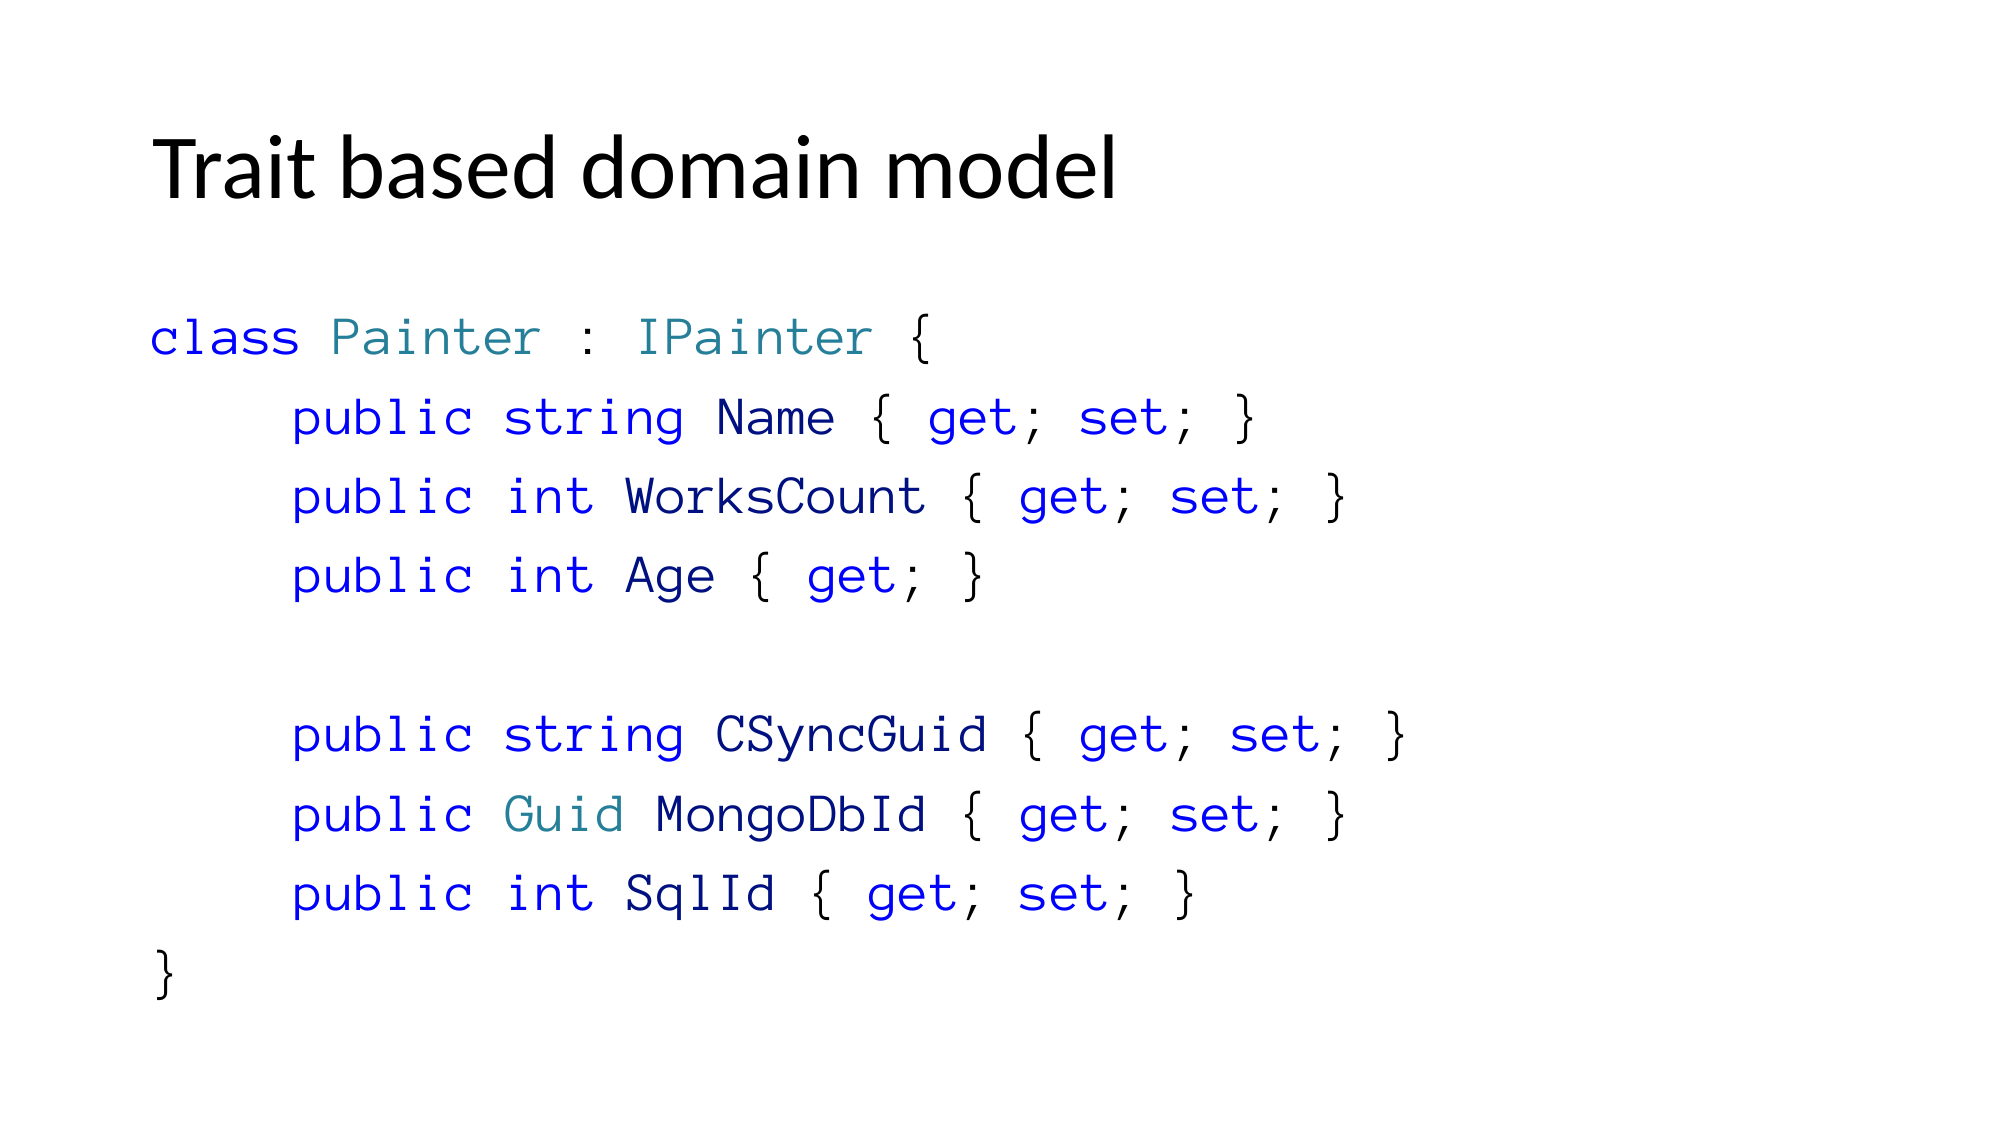

# Trait based domain model
class Painter : IPainter {
	public string Name { get; set; }
	public int WorksCount { get; set; }
	public int Age { get; }

	public string CSyncGuid { get; set; }
	public Guid MongoDbId { get; set; }
	public int SqlId { get; set; }
}